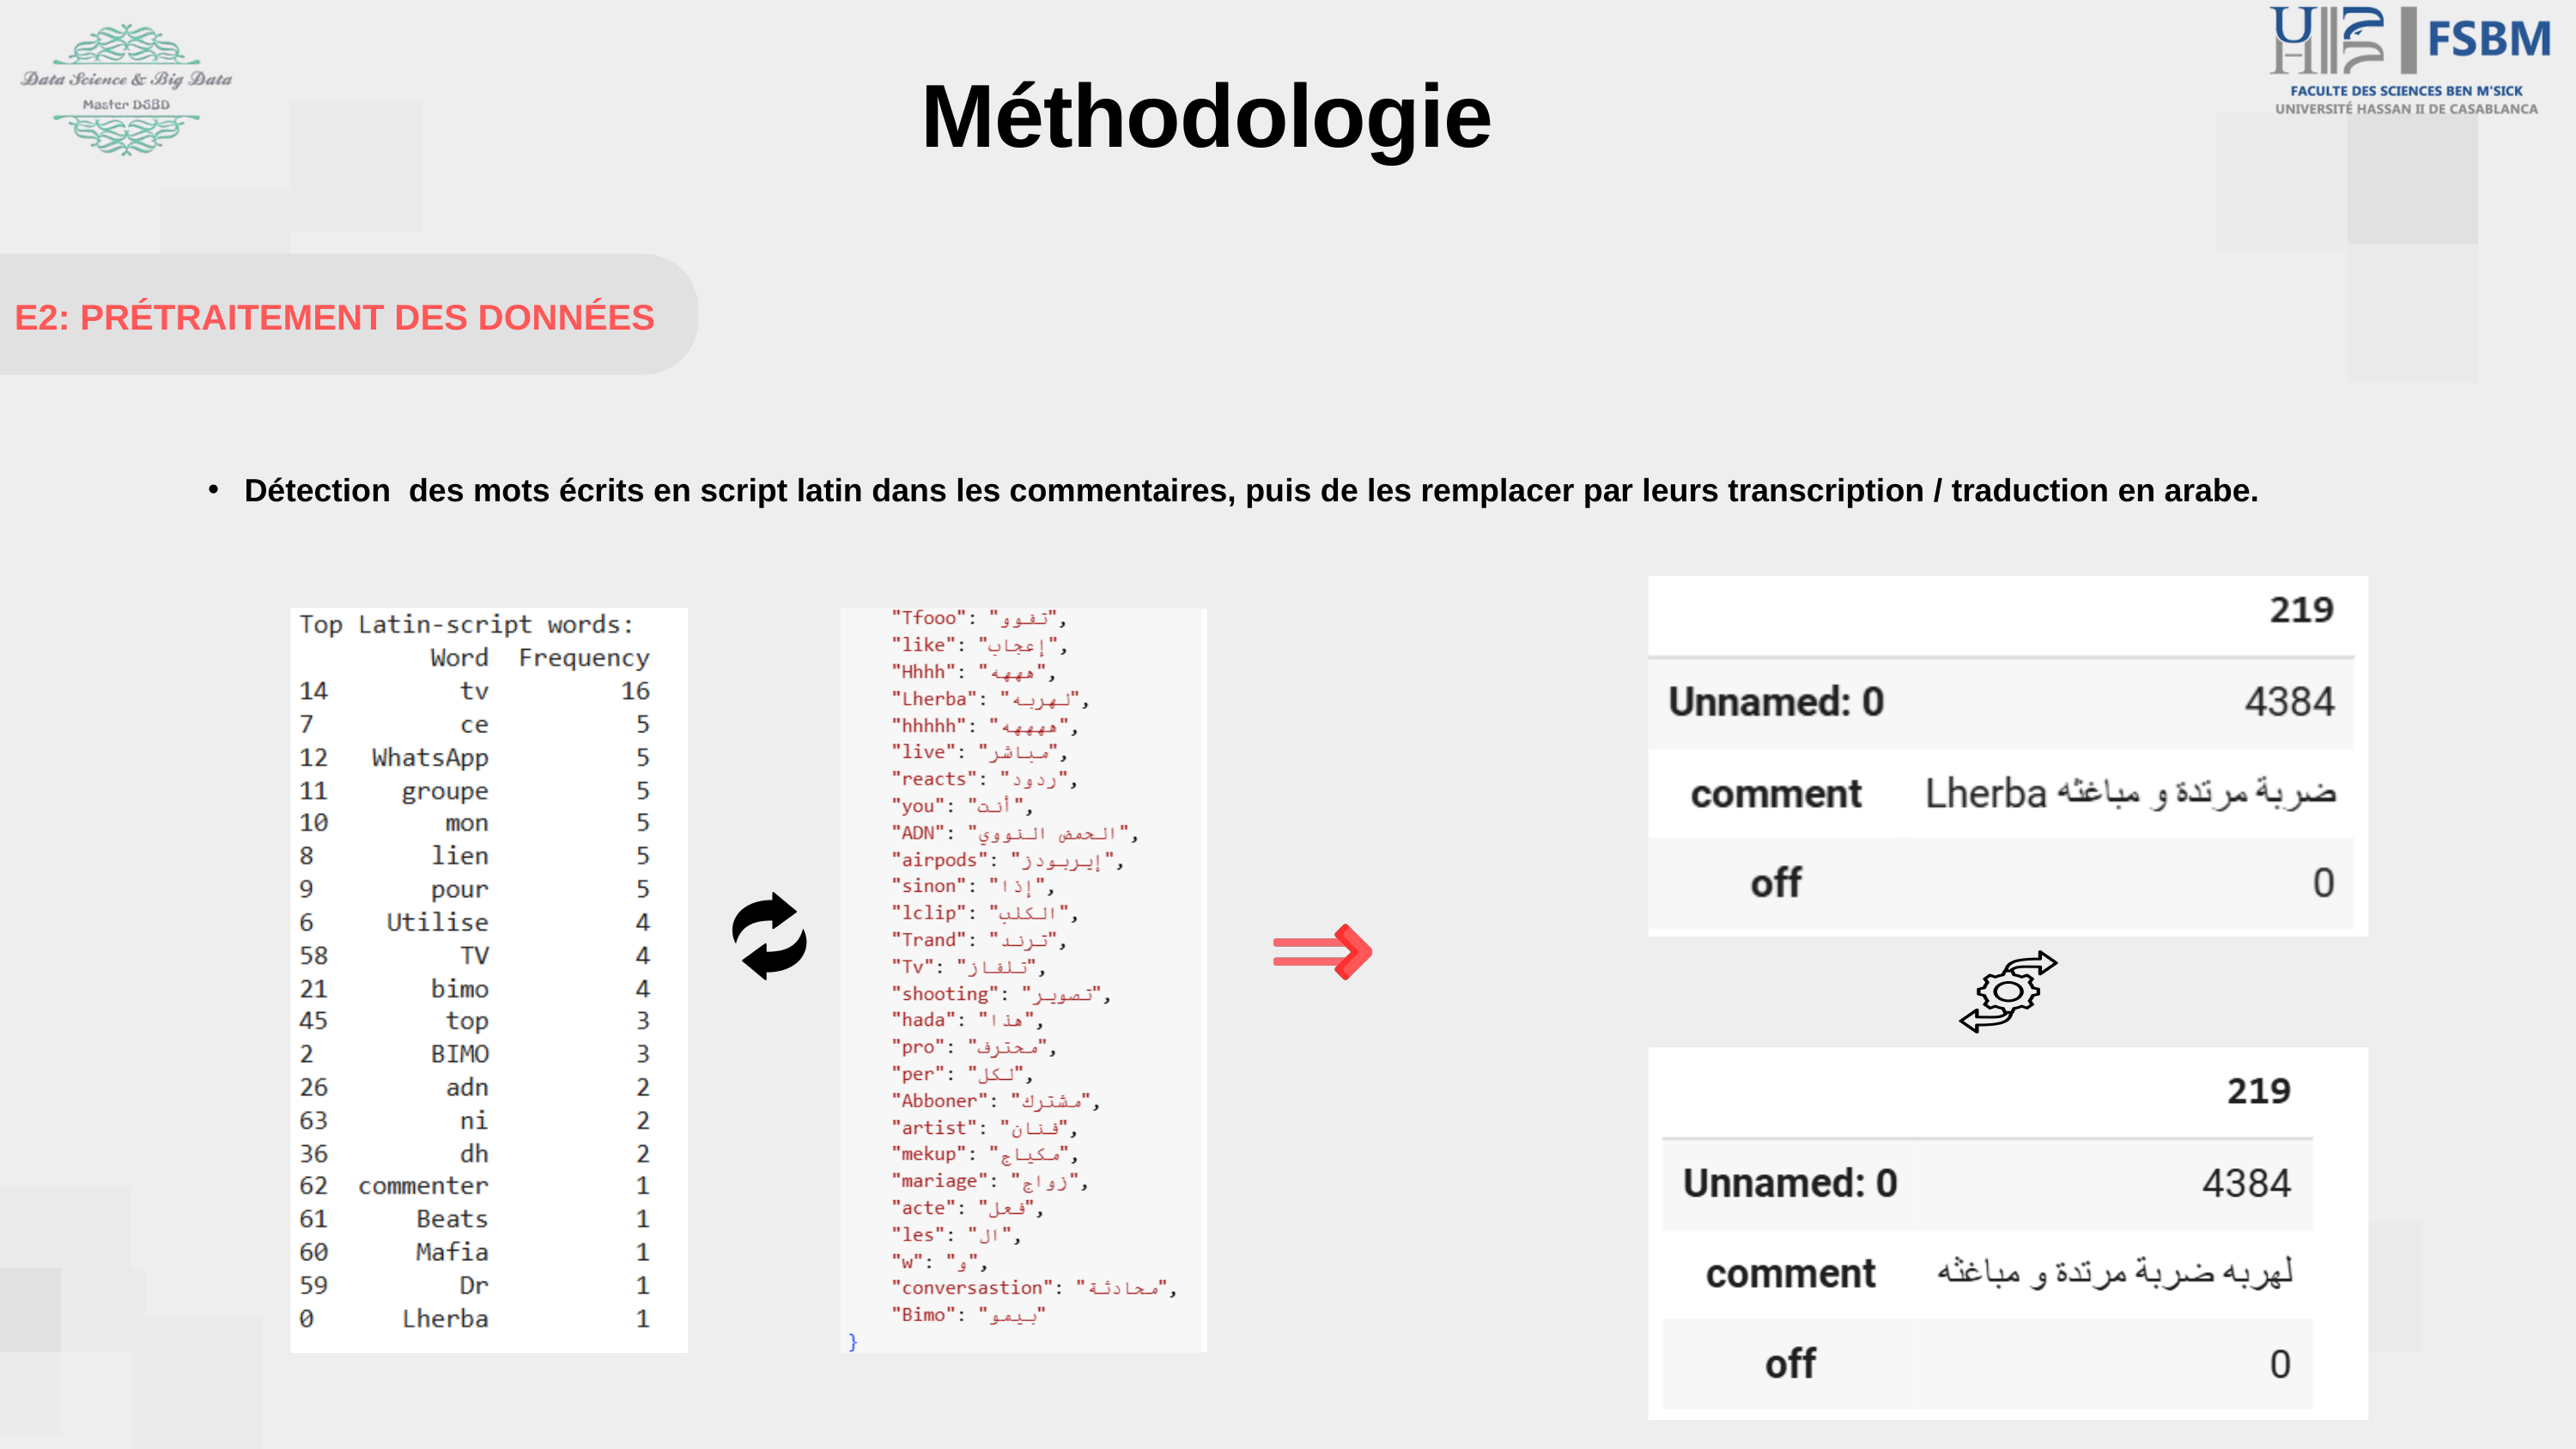

Méthodologie

E2: PRÉTRAITEMENT DES DONNÉES
 Détection  des mots écrits en script latin dans les commentaires, puis de les remplacer par leurs transcription / traduction en arabe.